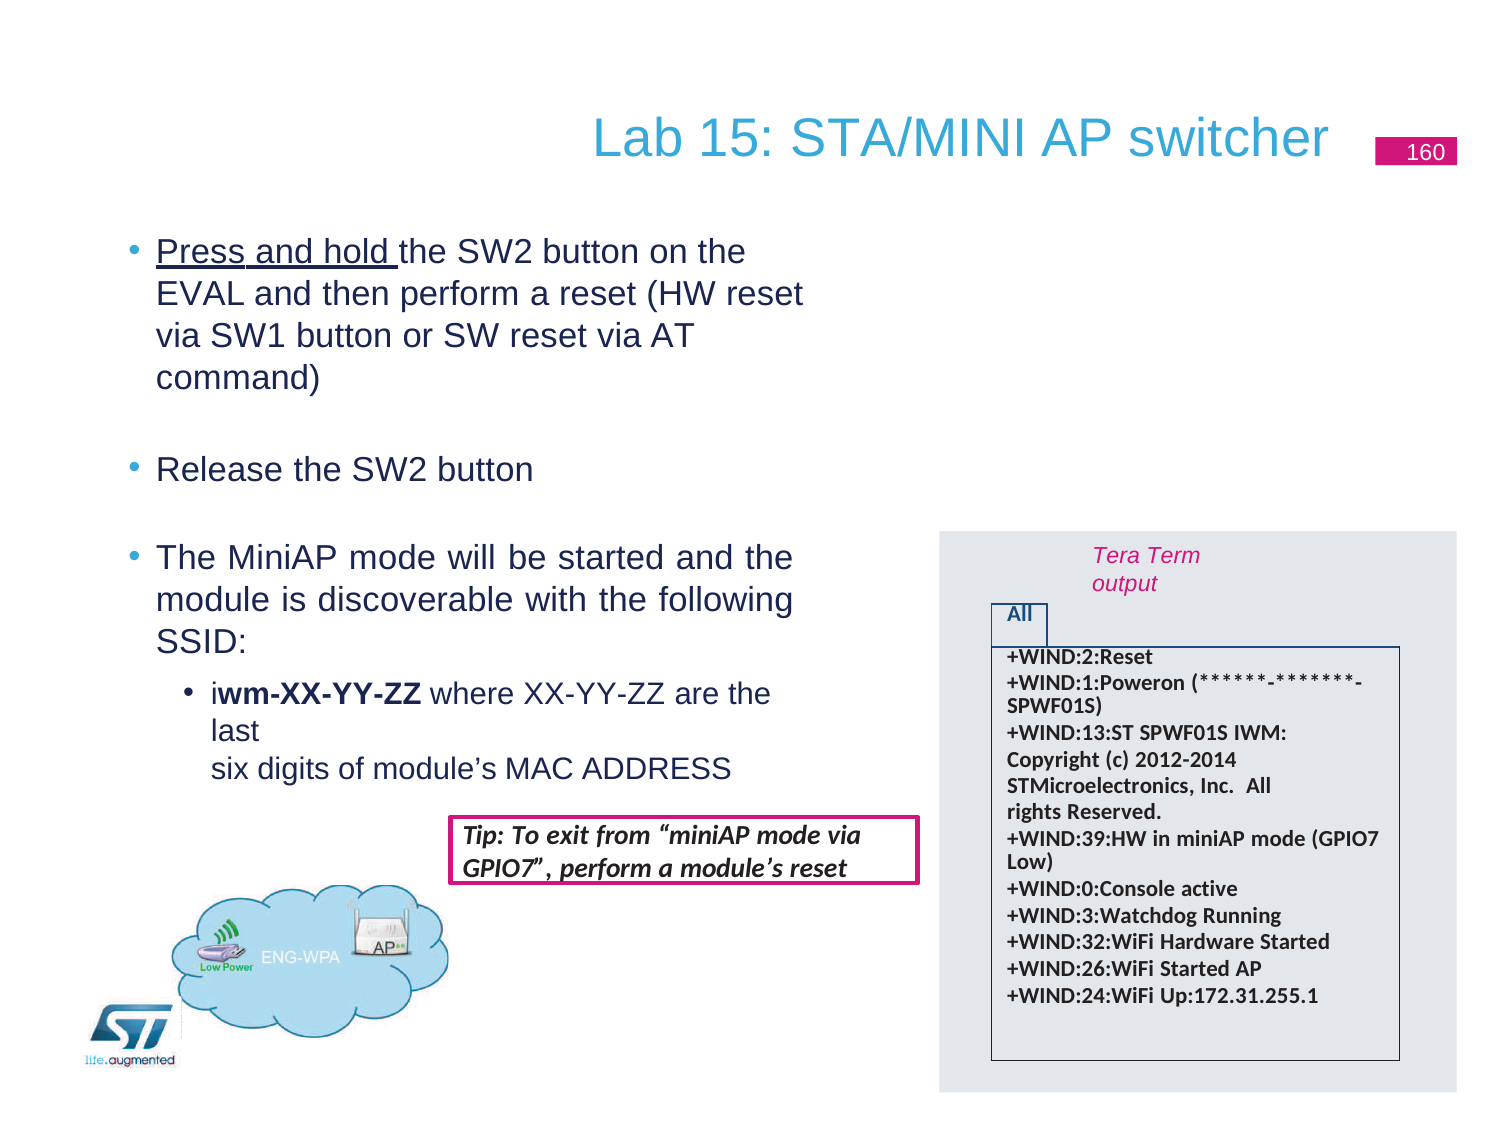

# Lab 15: STA/MINI AP switcher
160
Press and hold the SW2 button on the EVAL and then perform a reset (HW reset via SW1 button or SW reset via AT command)

Release the SW2 button

The MiniAP mode will be started and the module is discoverable with the following SSID:
iwm-XX-YY-ZZ where XX-YY-ZZ are the last
six digits of module’s MAC ADDRESS
Tera Term output
| All |  |
| --- | --- |
| +WIND:2:Reset +WIND:1:Poweron (\*\*\*\*\*\*-\*\*\*\*\*\*\*- SPWF01S) +WIND:13:ST SPWF01S IWM: Copyright (c) 2012-2014 STMicroelectronics, Inc. All rights Reserved. +WIND:39:HW in miniAP mode (GPIO7 Low) +WIND:0:Console active +WIND:3:Watchdog Running +WIND:32:WiFi Hardware Started +WIND:26:WiFi Started AP +WIND:24:WiFi Up:172.31.255.1 |  |
Tip: To exit from “miniAP mode via
GPIO7”, perform a module’s reset